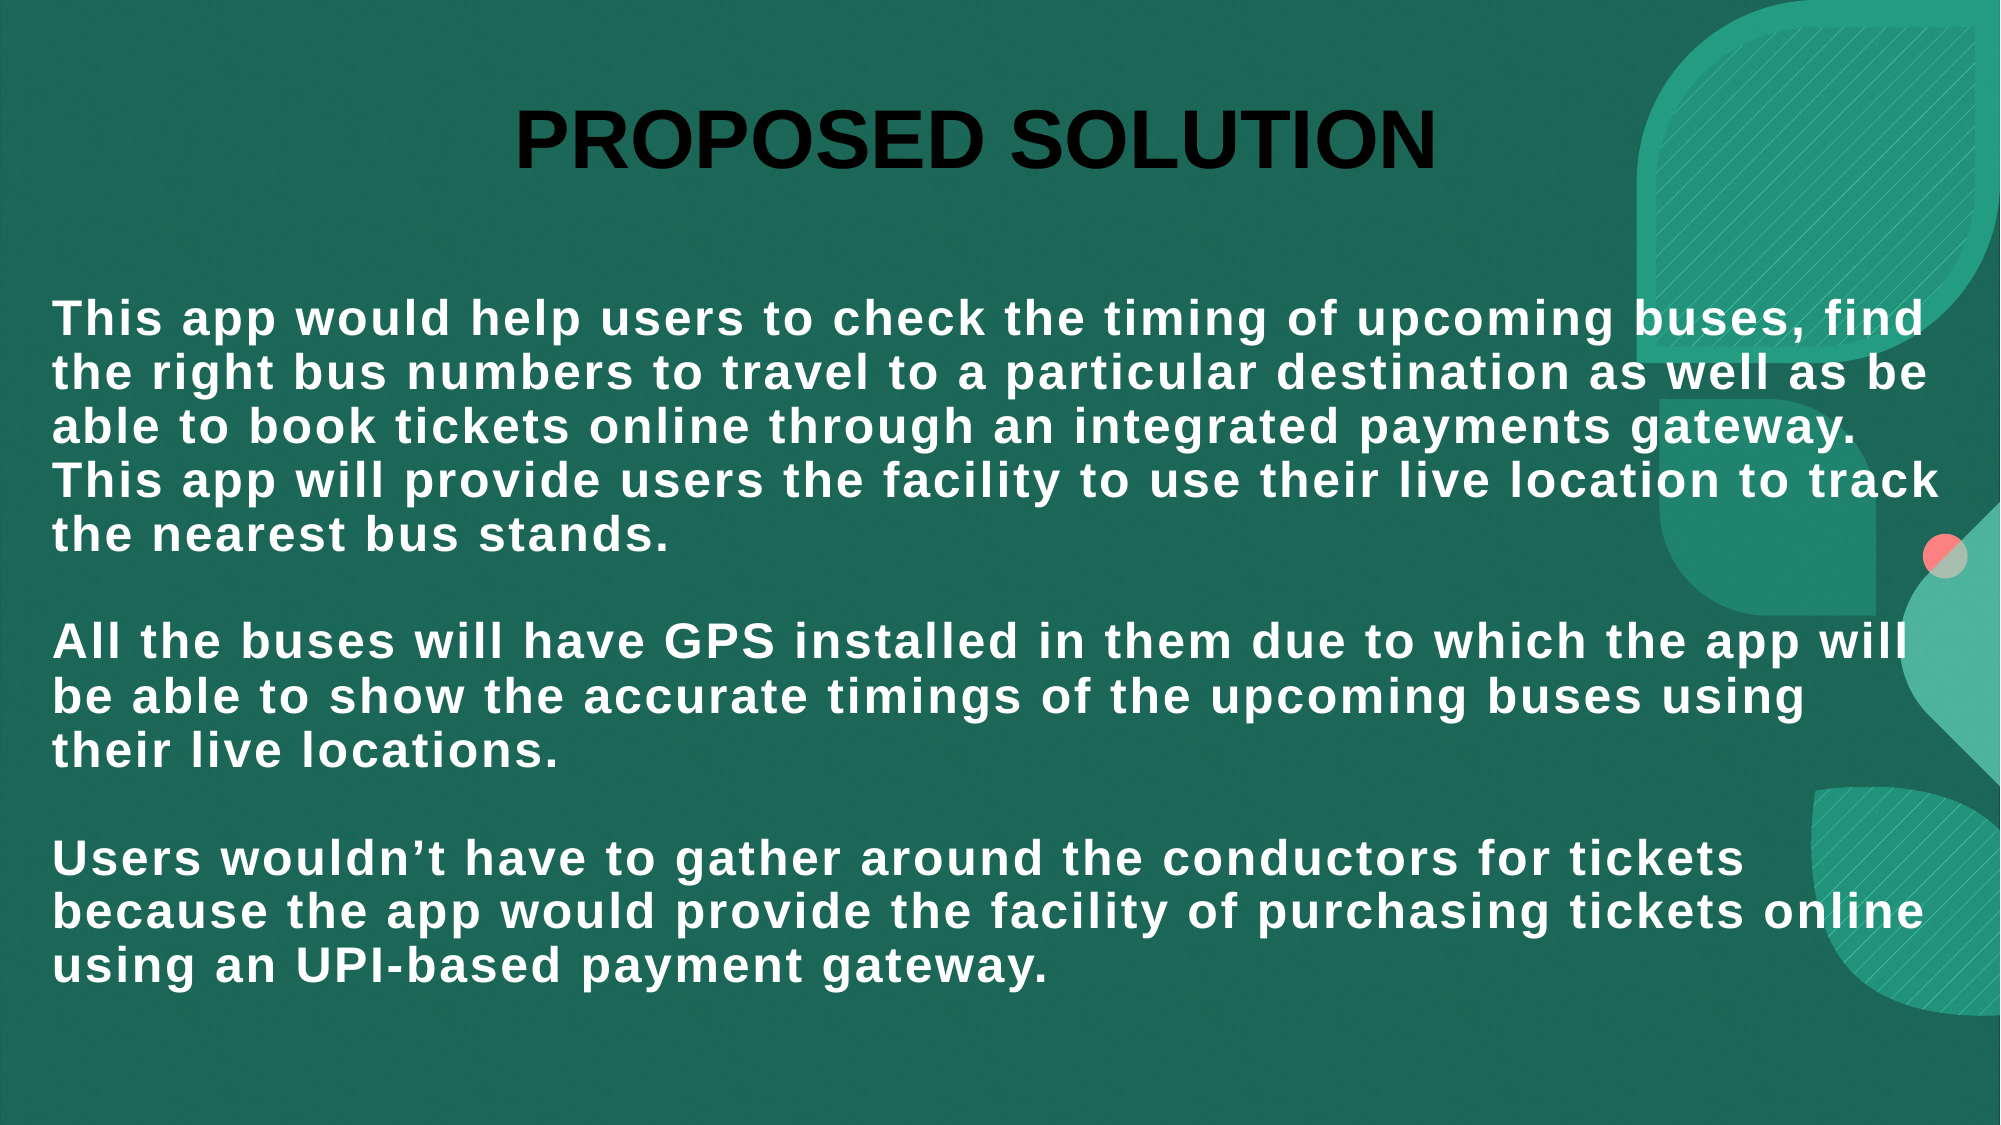

PROPOSED SOLUTION
# This app would help users to check the timing of upcoming buses, find the right bus numbers to travel to a particular destination as well as be able to book tickets online through an integrated payments gateway. This app will provide users the facility to use their live location to track the nearest bus stands. All the buses will have GPS installed in them due to which the app will be able to show the accurate timings of the upcoming buses using their live locations. Users wouldn’t have to gather around the conductors for tickets because the app would provide the facility of purchasing tickets online using an UPI-based payment gateway.